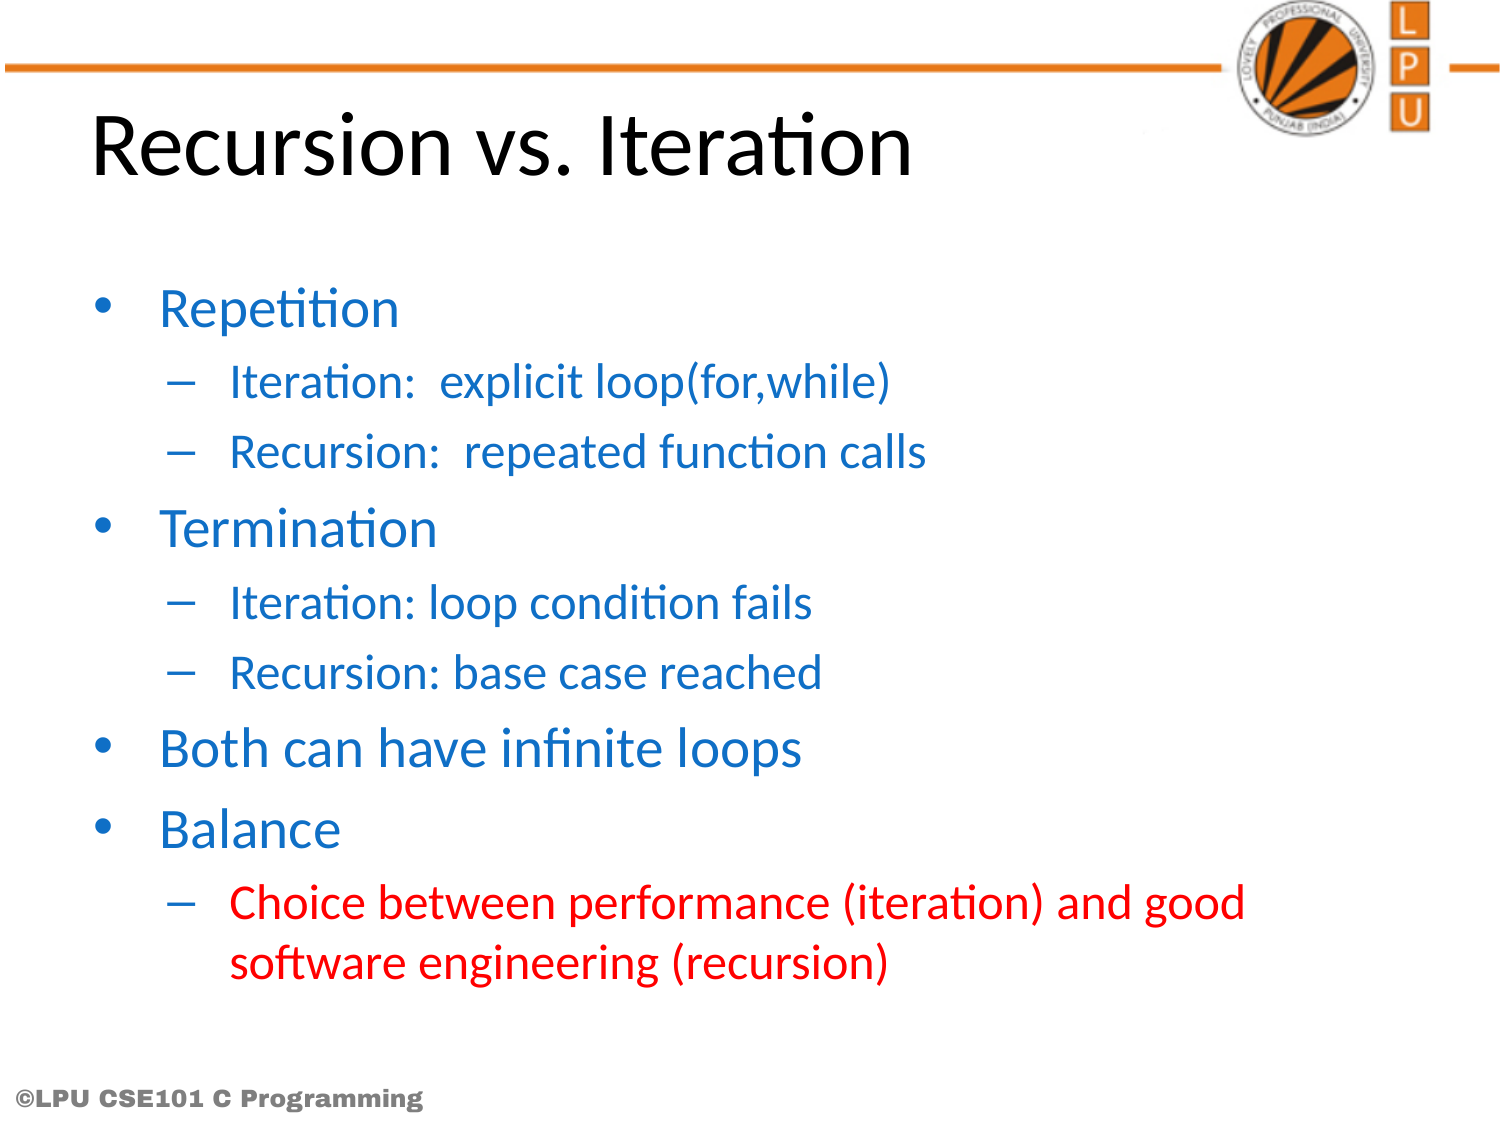

# Recursion vs. Iteration
Repetition
Iteration:  explicit loop(for,while)
Recursion:  repeated function calls
Termination
Iteration: loop condition fails
Recursion: base case reached
Both can have infinite loops
Balance
Choice between performance (iteration) and good software engineering (recursion)